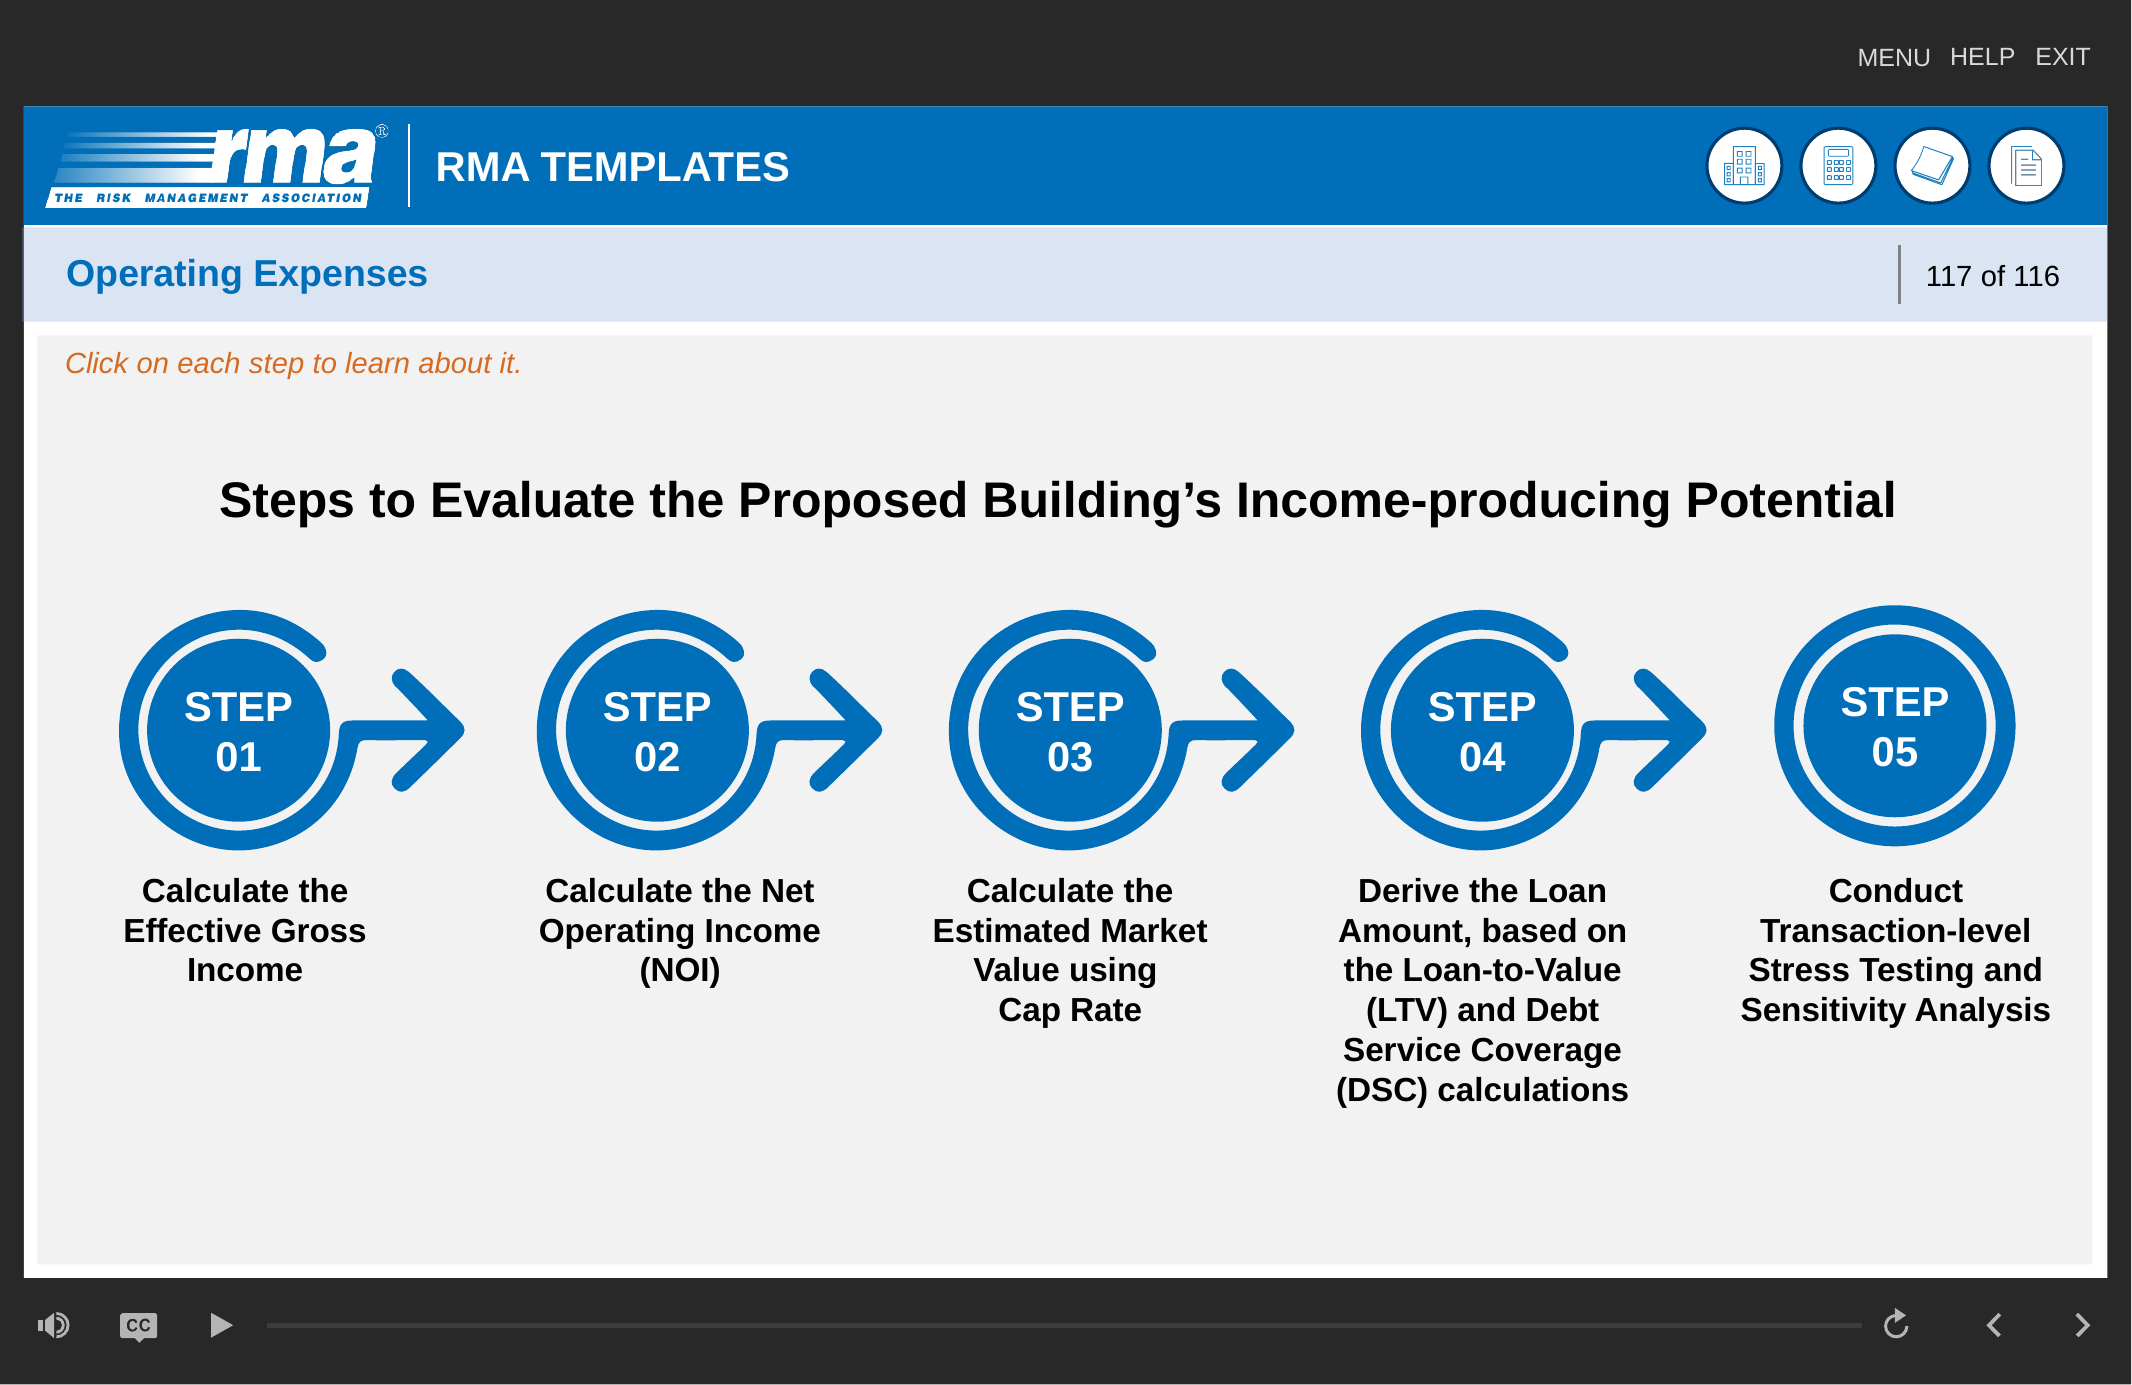

Slide 31
# Operating Expenses
117 of 116

Click on each step to learn about it.

Steps to Evaluate the Proposed Building’s Income-producing Potential

STEP
05
STEP
01
STEP
02
STEP
03
STEP
04
Conduct Transaction-level Stress Testing and Sensitivity Analysis
Calculate the Effective Gross Income
Calculate the Net Operating Income (NOI)

Calculate the
Estimated Market Value using
Cap Rate

Derive the Loan Amount, based on the Loan-to-Value (LTV) and Debt Service Coverage (DSC) calculations